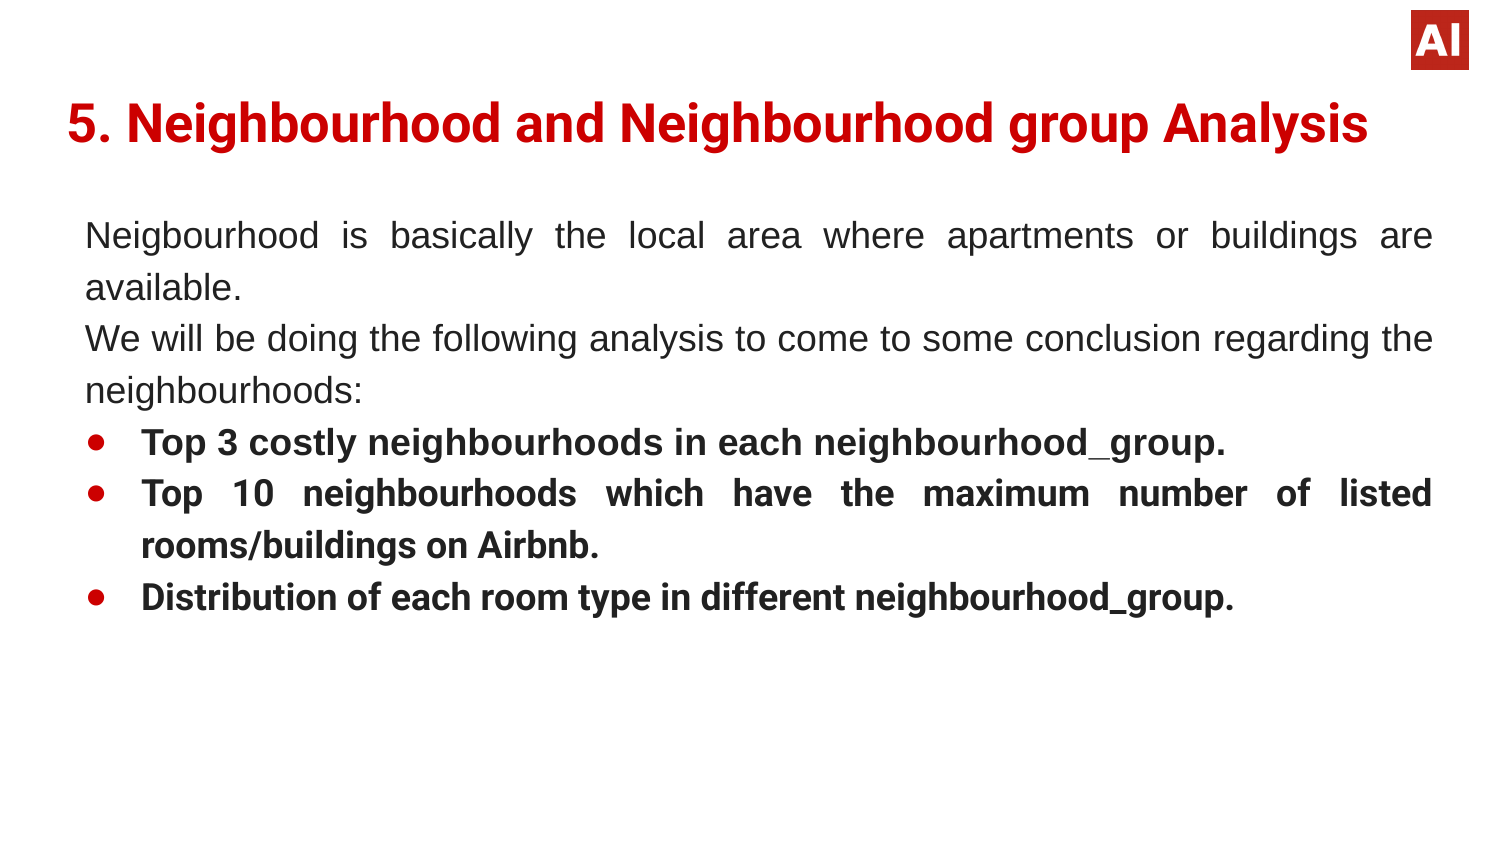

# 5. Neighbourhood and Neighbourhood group Analysis
Neigbourhood is basically the local area where apartments or buildings are available.
We will be doing the following analysis to come to some conclusion regarding the neighbourhoods:
Top 3 costly neighbourhoods in each neighbourhood_group.
Top 10 neighbourhoods which have the maximum number of listed rooms/buildings on Airbnb.
Distribution of each room type in different neighbourhood_group.